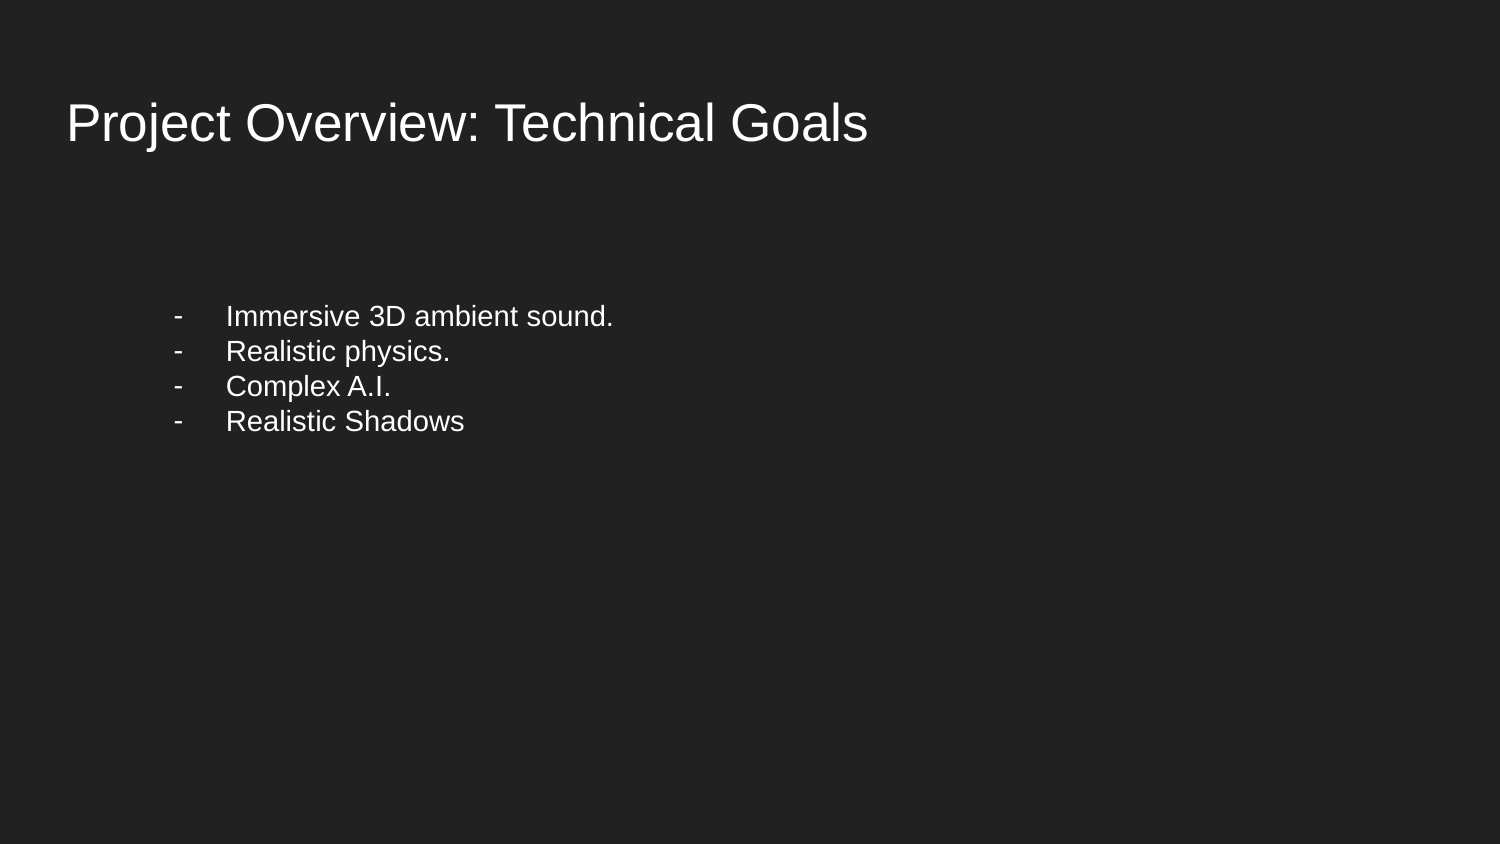

# Project Overview: Technical Goals

Immersive 3D ambient sound.
Realistic physics.
Complex A.I.
Realistic Shadows